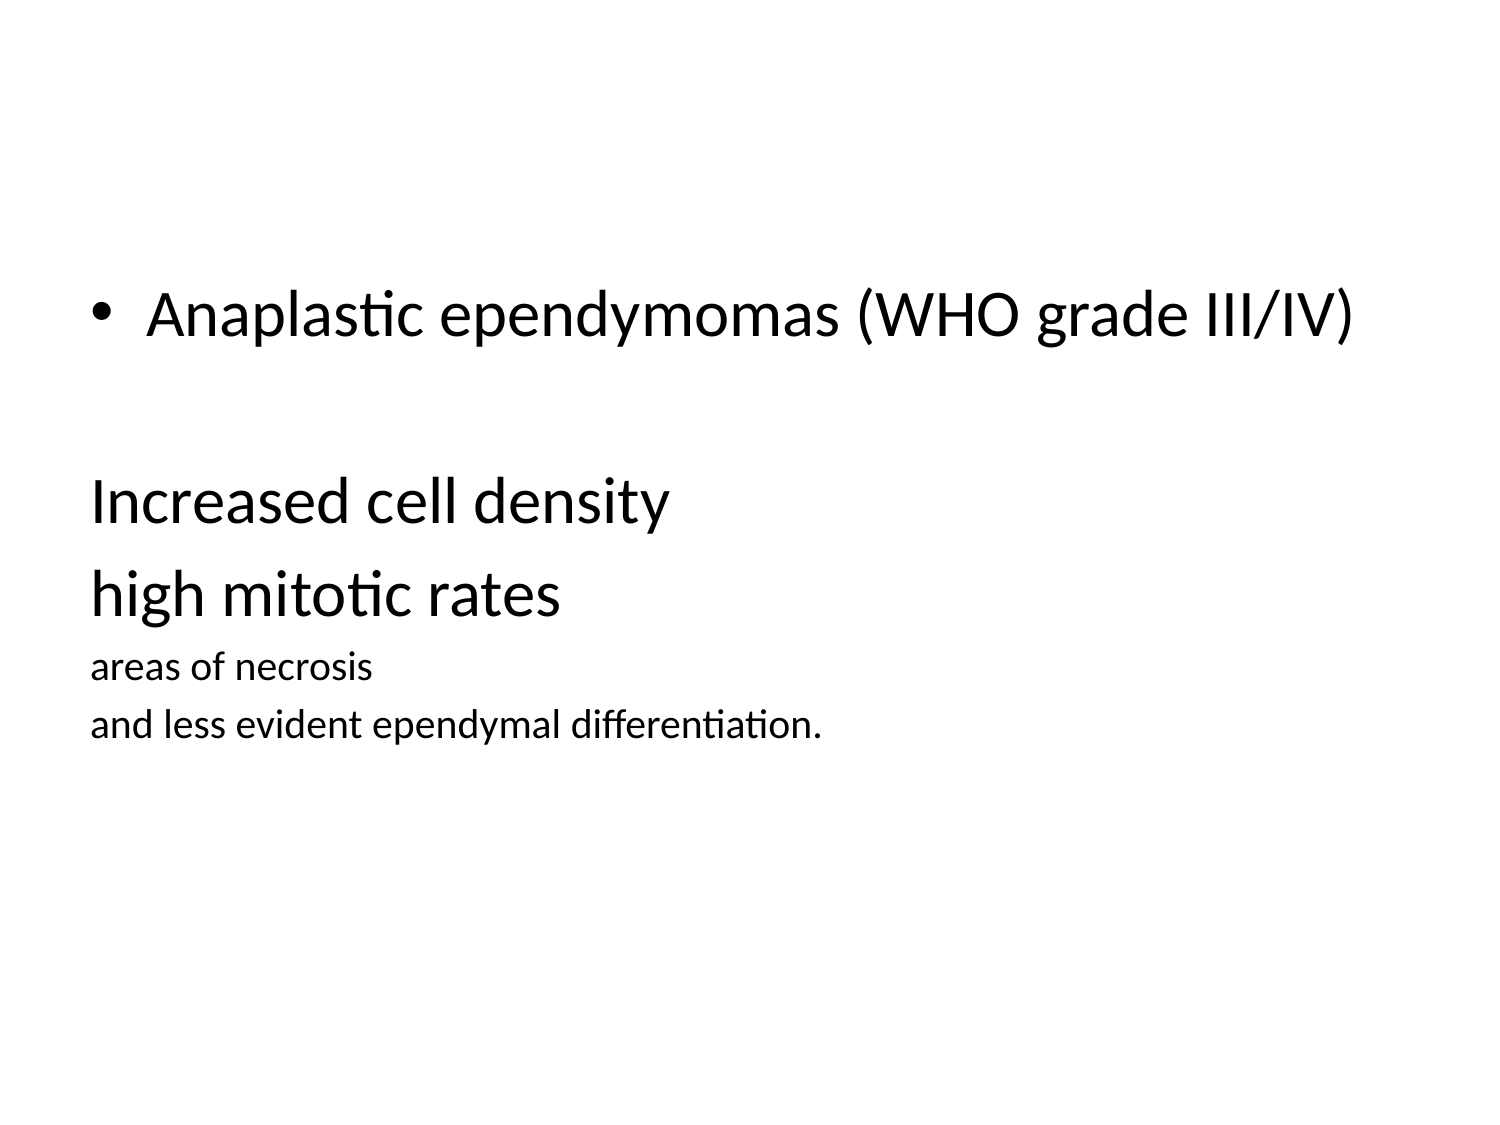

#
Anaplastic ependymomas (WHO grade III/IV)

Increased cell density
high mitotic rates
areas of necrosis
and less evident ependymal differentiation.